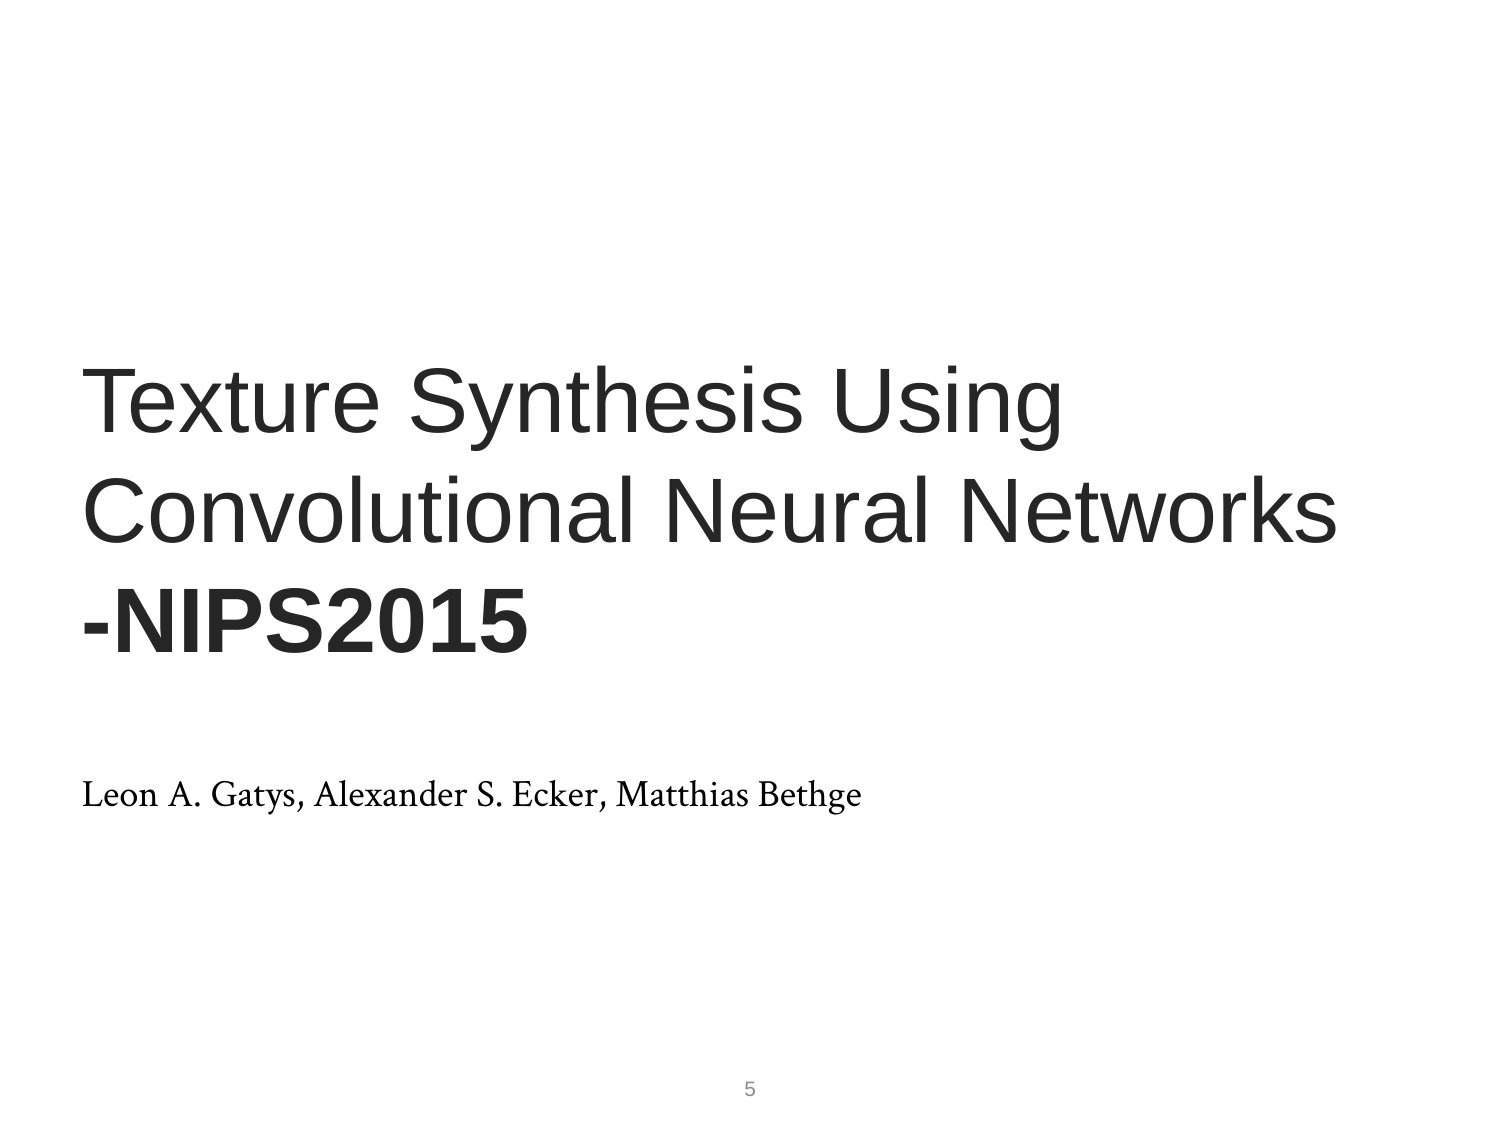

Texture Synthesis Using Convolutional Neural Networks
-NIPS2015
Leon A. Gatys, Alexander S. Ecker, Matthias Bethge
5